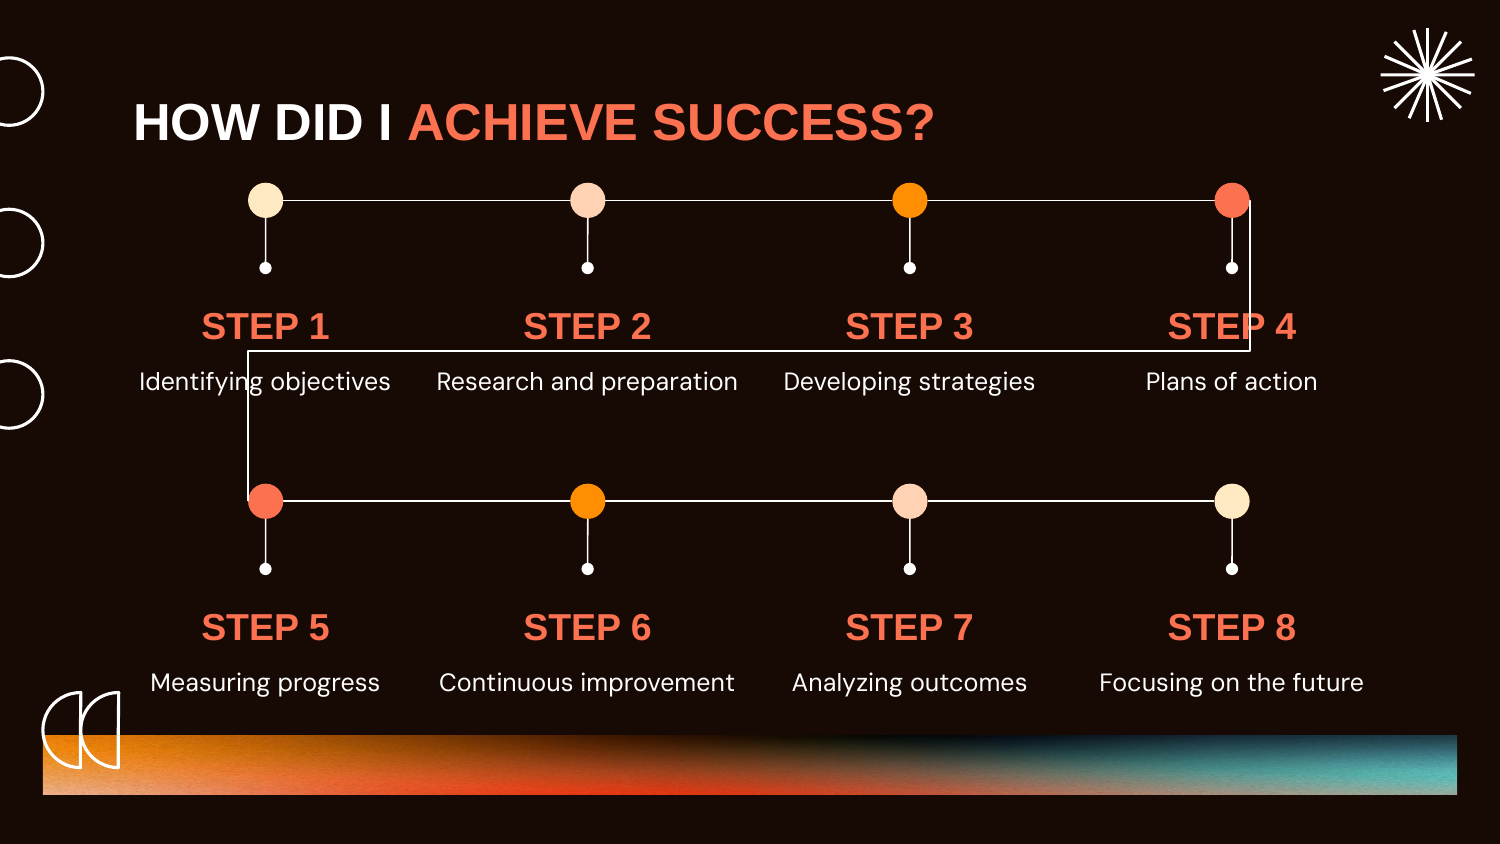

# HOW DID I ACHIEVE SUCCESS?

STEP 1
STEP 2
STEP 3
STEP 4
Identifying objectives
Developing strategies
Plans of action
Research and preparation

STEP 5
STEP 6
STEP 7
STEP 8
Measuring progress
Analyzing outcomes
Focusing on the future
Continuous improvement